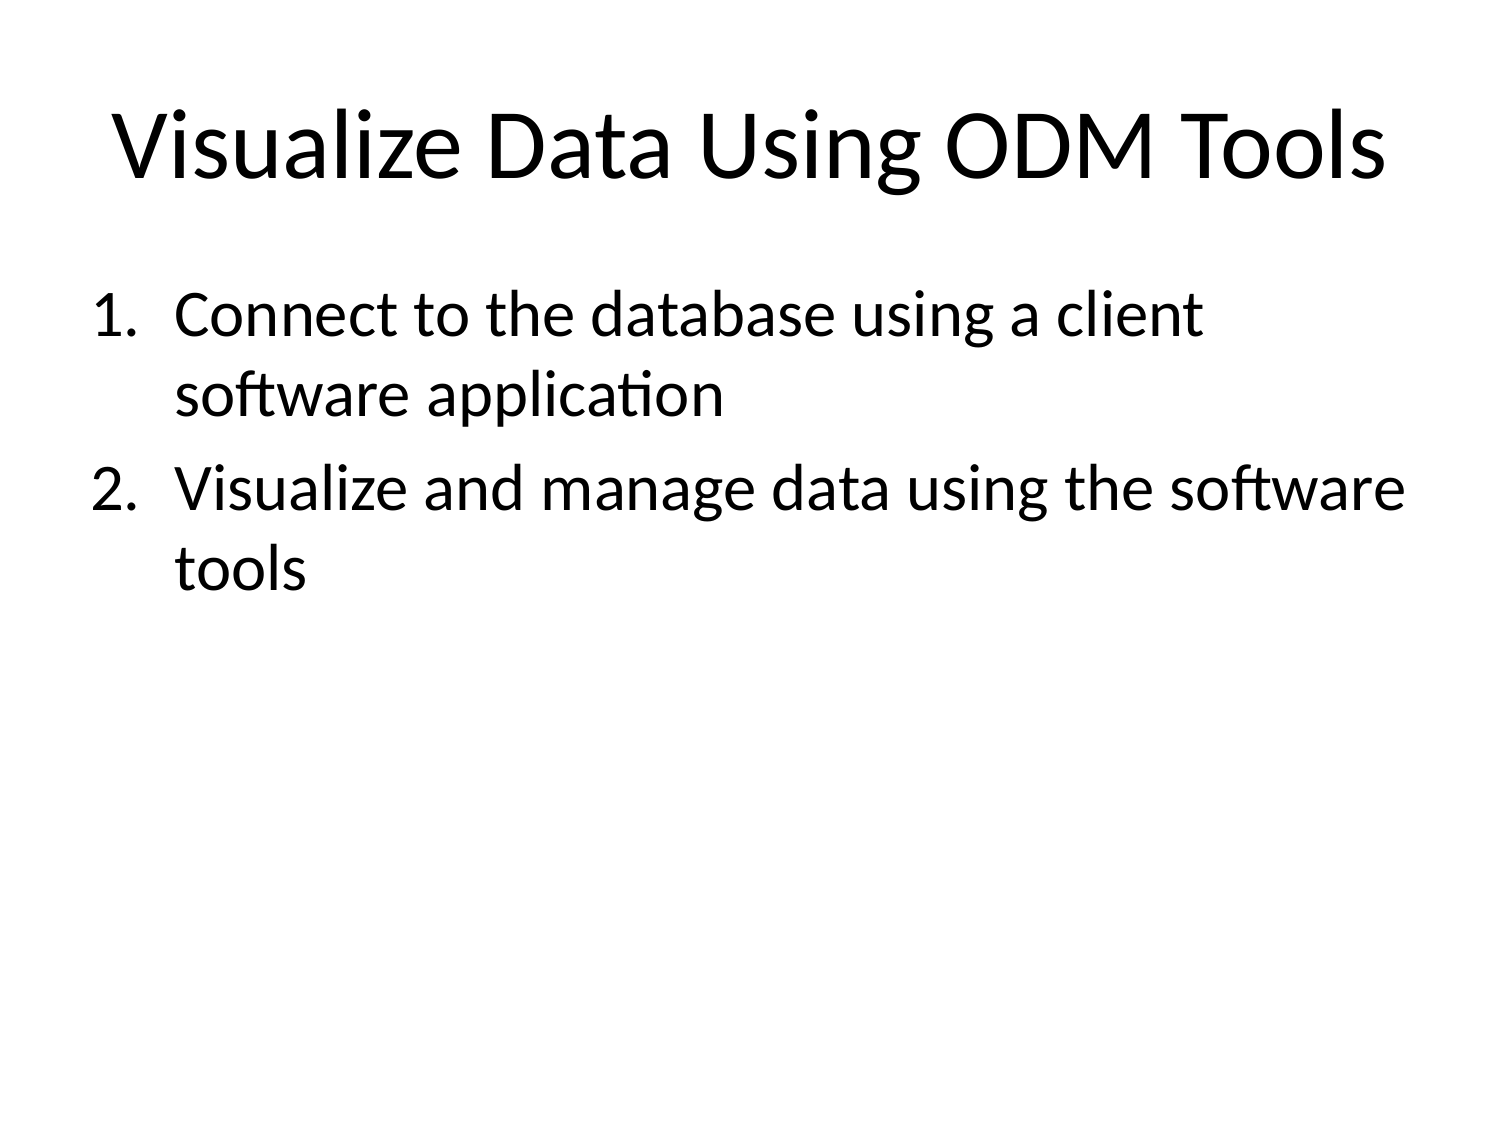

# Visualize Data Using ODM Tools
Connect to the database using a client software application
Visualize and manage data using the software tools